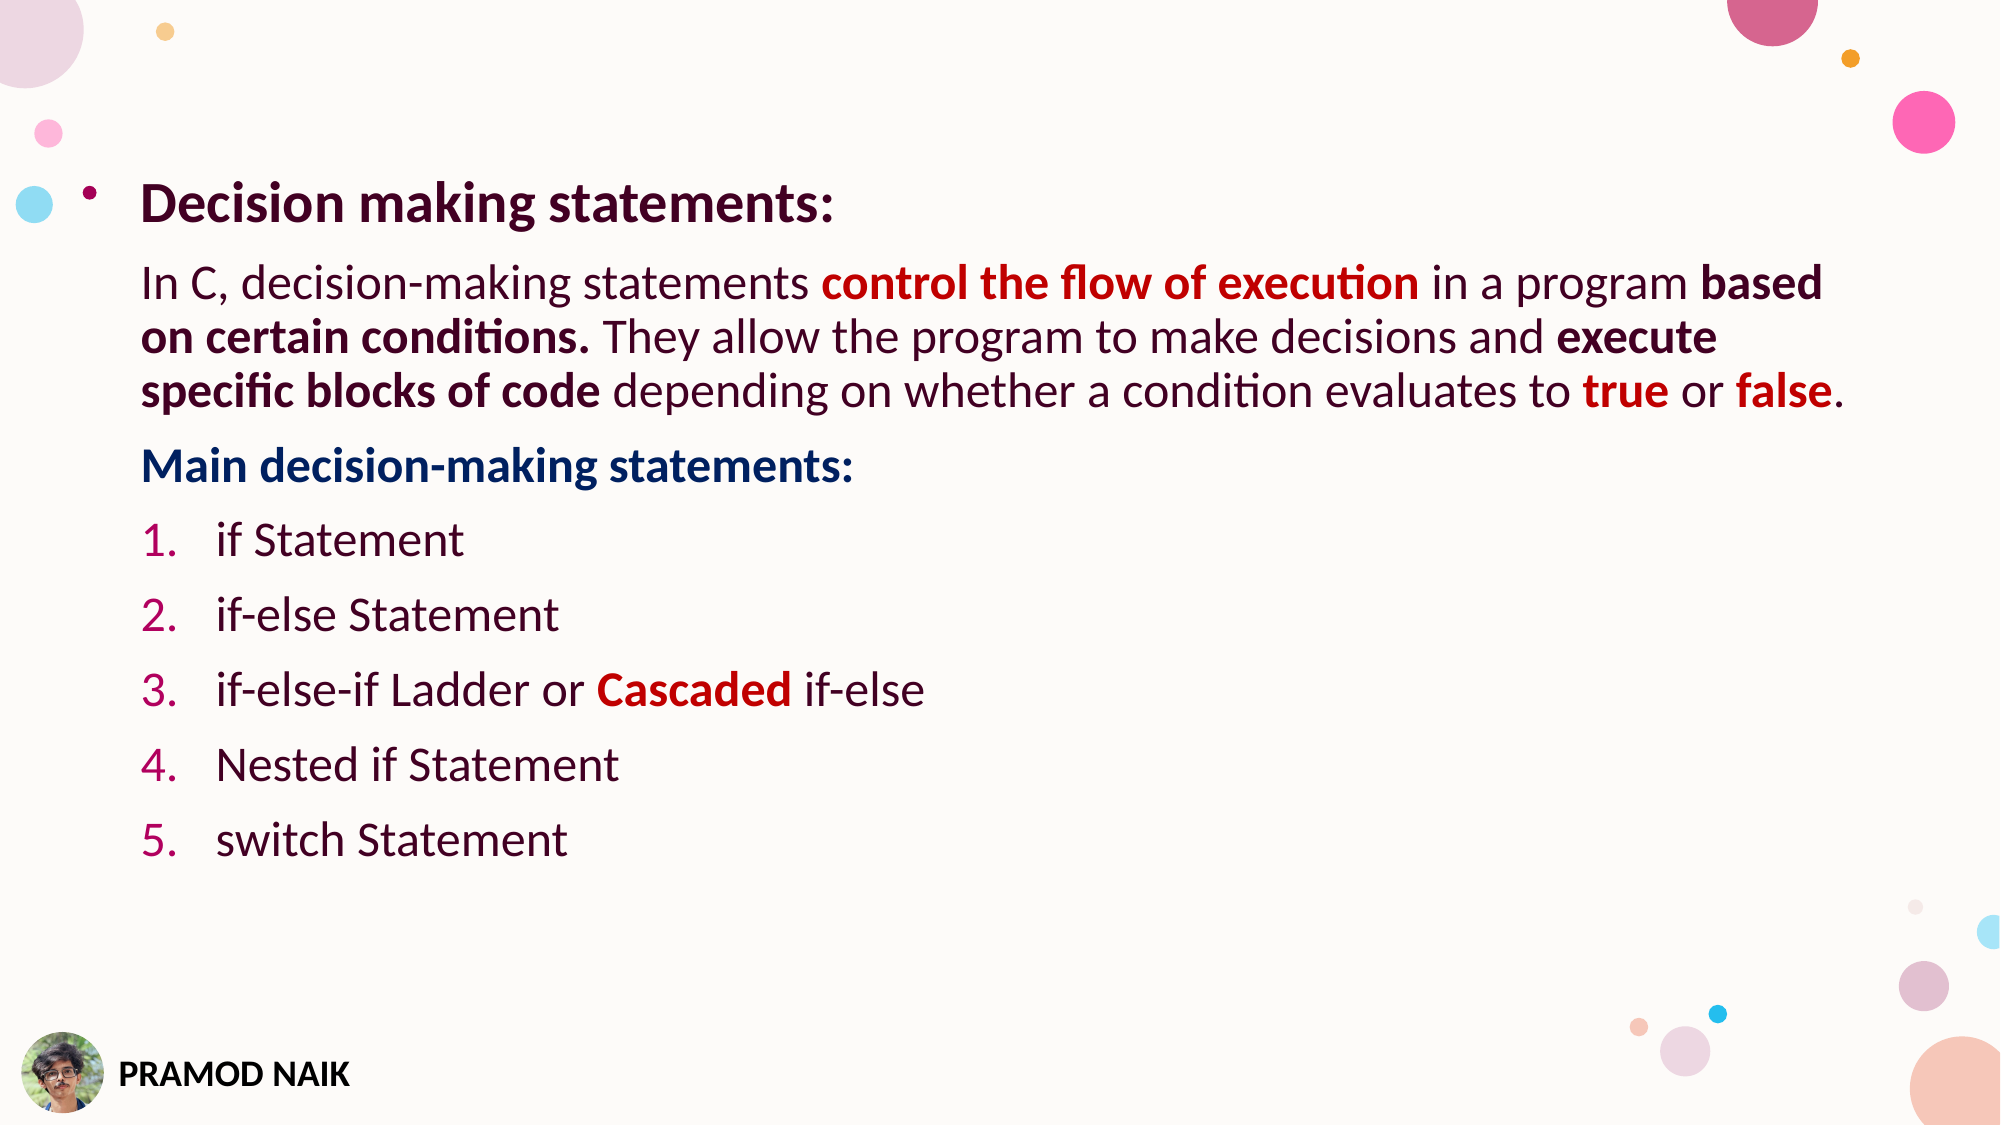

Decision making statements:
In C, decision-making statements control the flow of execution in a program based on certain conditions. They allow the program to make decisions and execute specific blocks of code depending on whether a condition evaluates to true or false.
Main decision-making statements:
if Statement
if-else Statement
if-else-if Ladder or Cascaded if-else
Nested if Statement
switch Statement